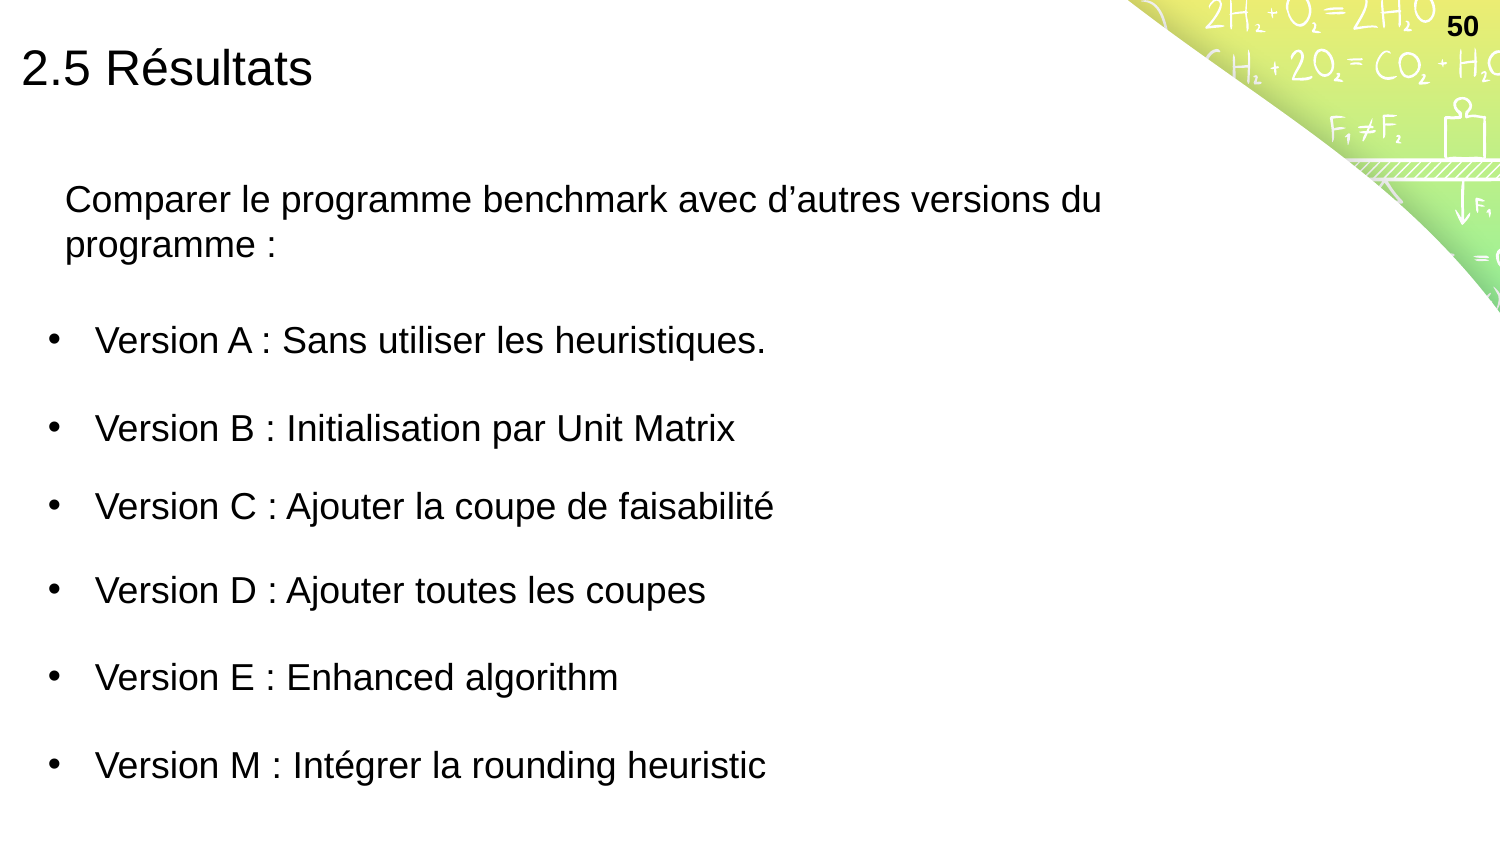

50
2.5 Résultats
Comparer le programme benchmark avec d’autres versions du programme :
Version A : Sans utiliser les heuristiques.
Version B : Initialisation par Unit Matrix
Version C : Ajouter la coupe de faisabilité
Version D : Ajouter toutes les coupes
Version E : Enhanced algorithm
Version M : Intégrer la rounding heuristic